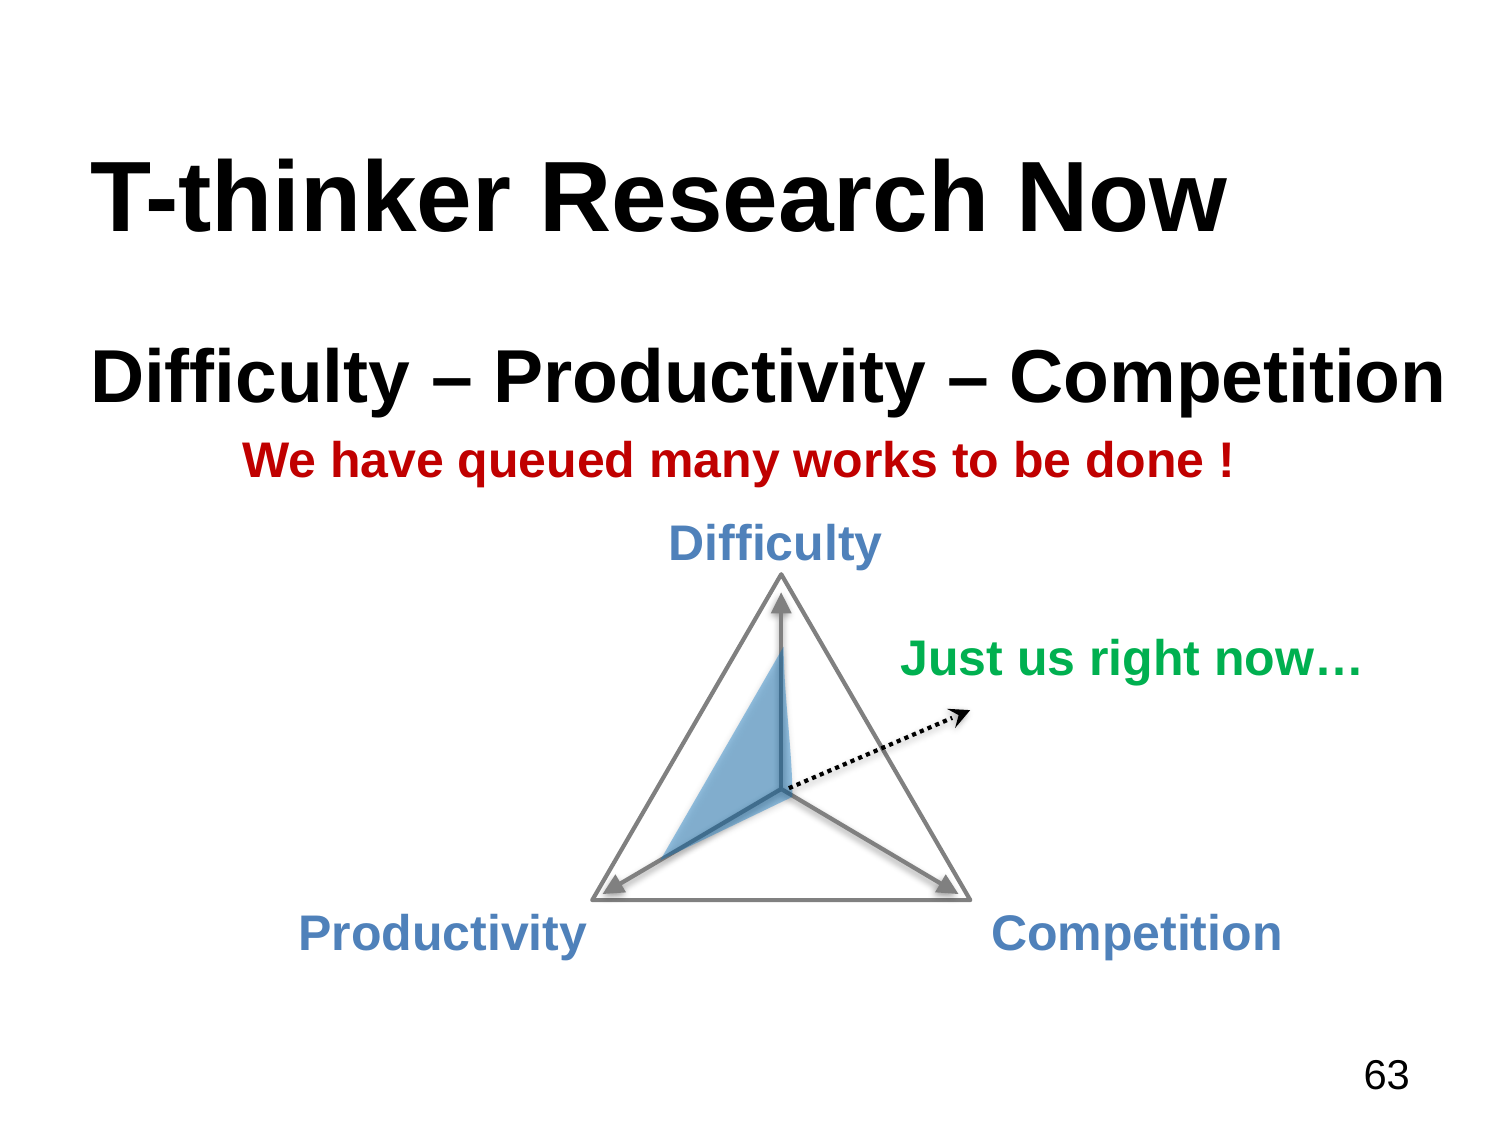

# T-thinker Research Now
Difficulty – Productivity – Competition
We have queued many works to be done !
Difficulty

Productivity
Competition
Just us right now…
63